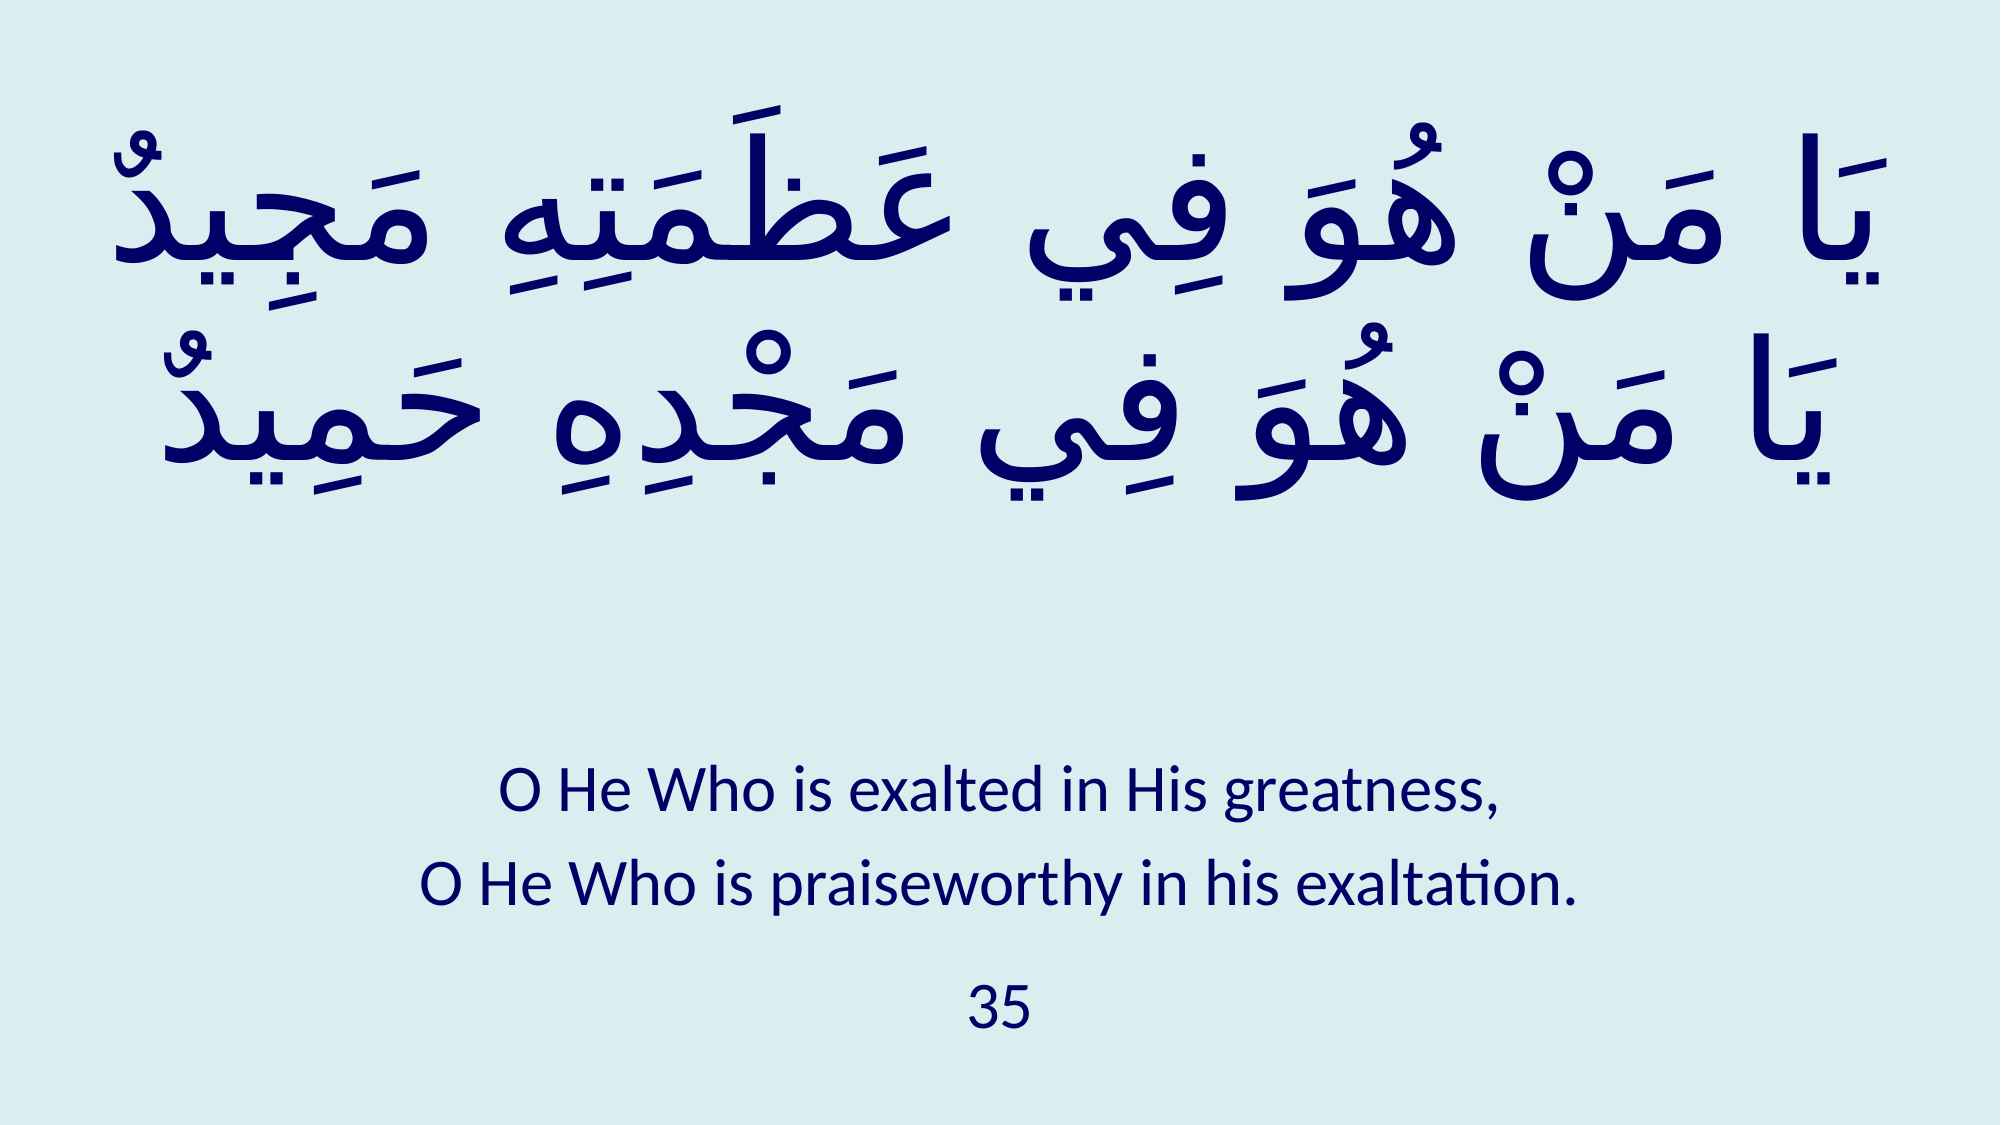

# يَا مَنْ هُوَ فِي عَظَمَتِهِ مَجِيدٌ يَا مَنْ هُوَ فِي مَجْدِهِ حَمِيدٌ
O He Who is exalted in His greatness,
O He Who is praiseworthy in his exaltation.
35